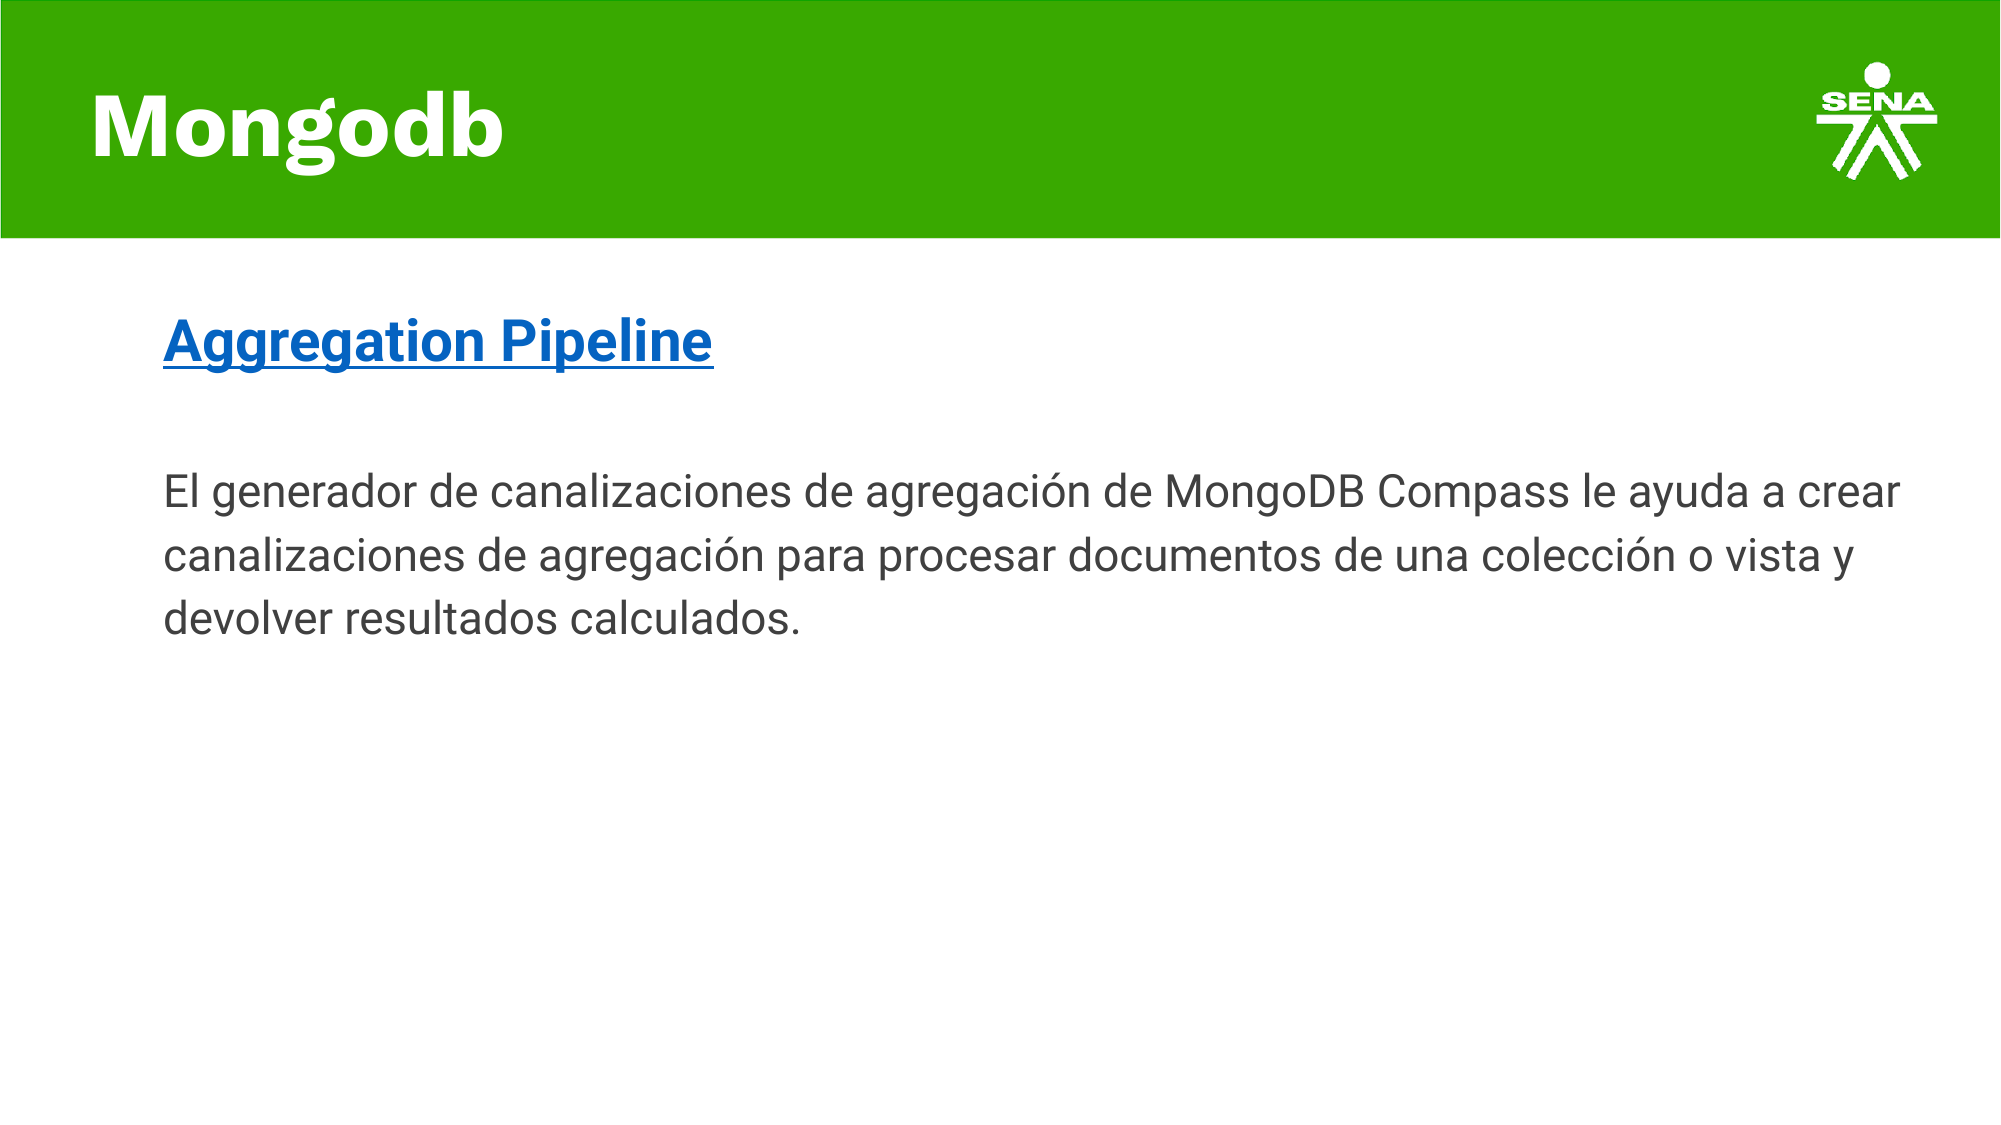

# Mongodb
Aggregation Pipeline

El generador de canalizaciones de agregación de MongoDB Compass le ayuda a crear canalizaciones de agregación para procesar documentos de una colección o vista y devolver resultados calculados.